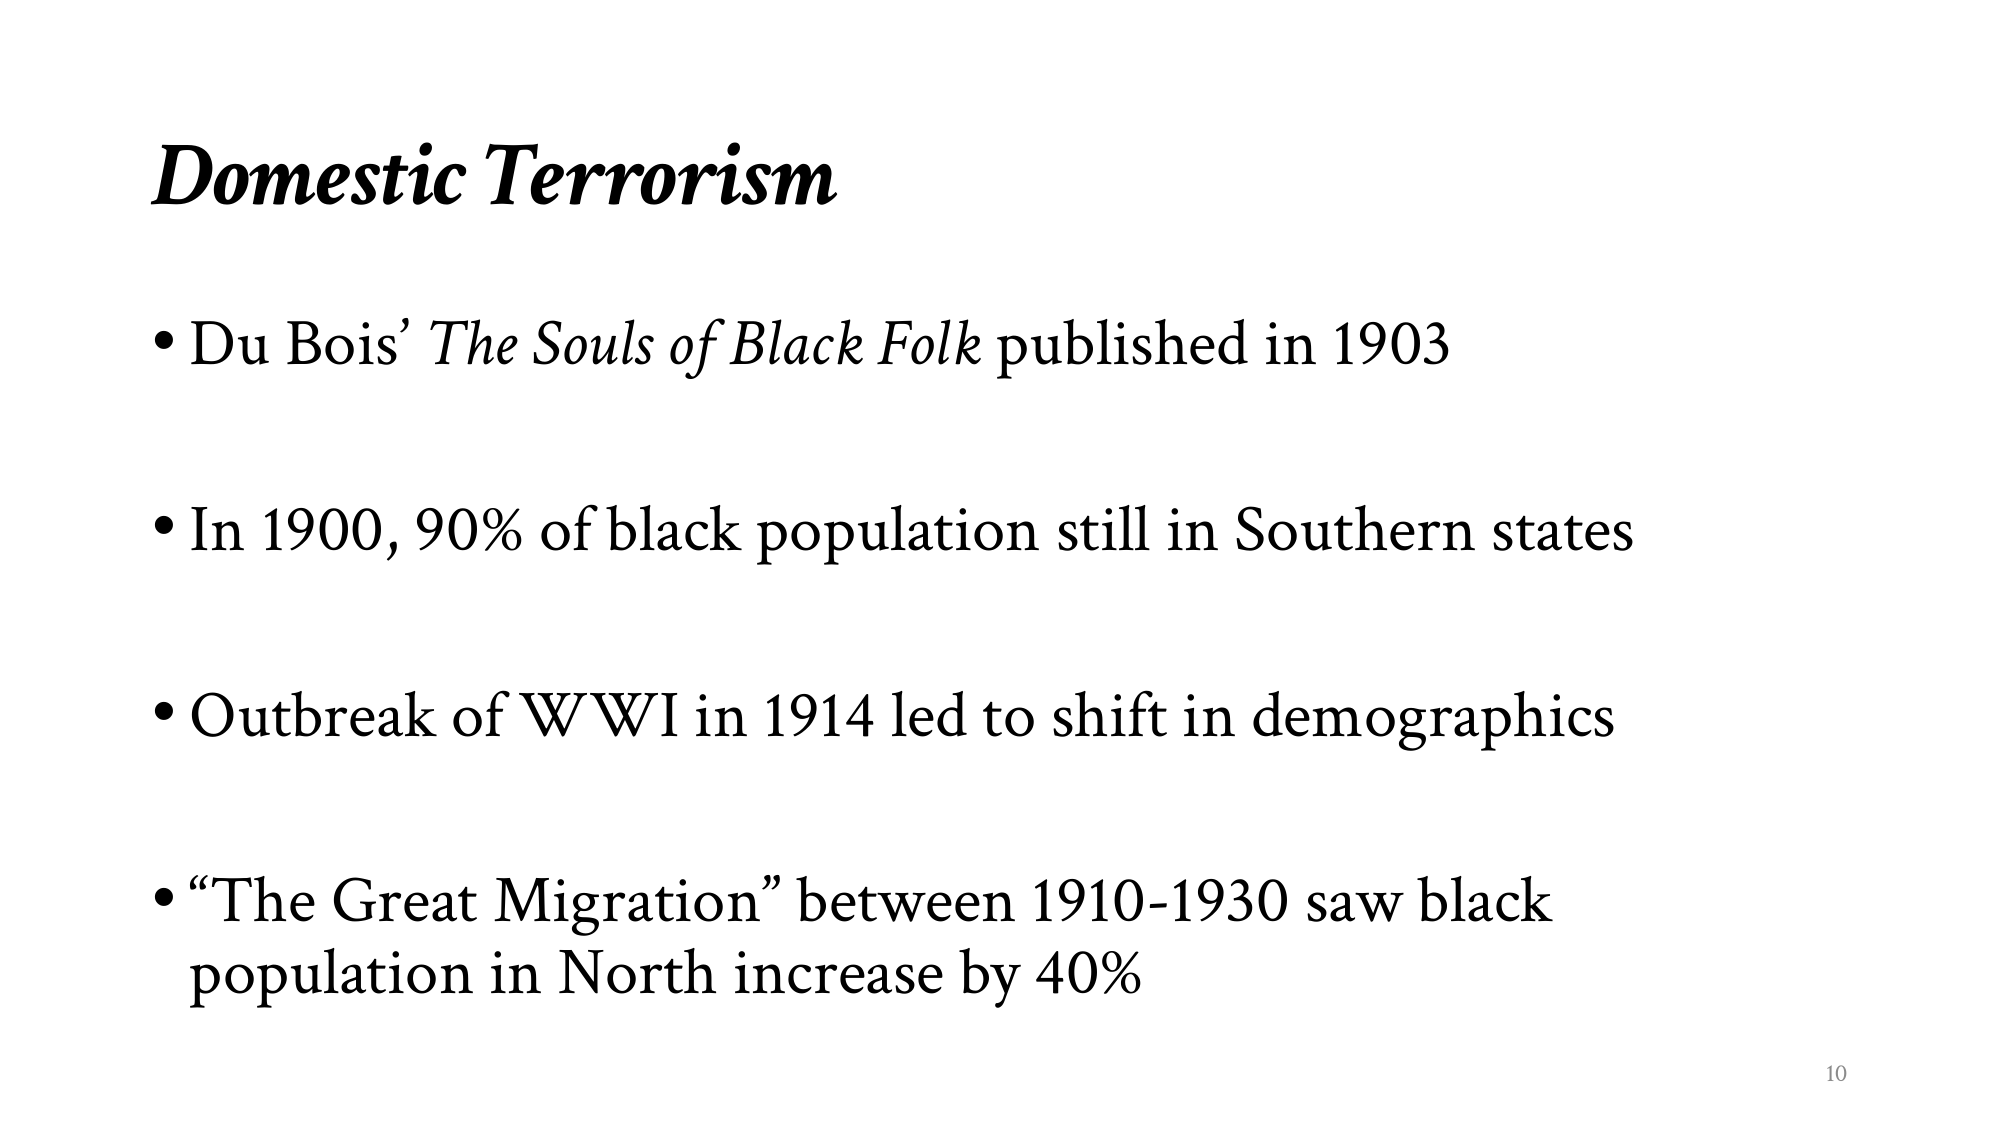

# Domestic Terrorism
Du Bois’ The Souls of Black Folk published in 1903

In 1900, 90% of black population still in Southern states

Outbreak of WWI in 1914 led to shift in demographics

“The Great Migration” between 1910-1930 saw black population in North increase by 40%

10